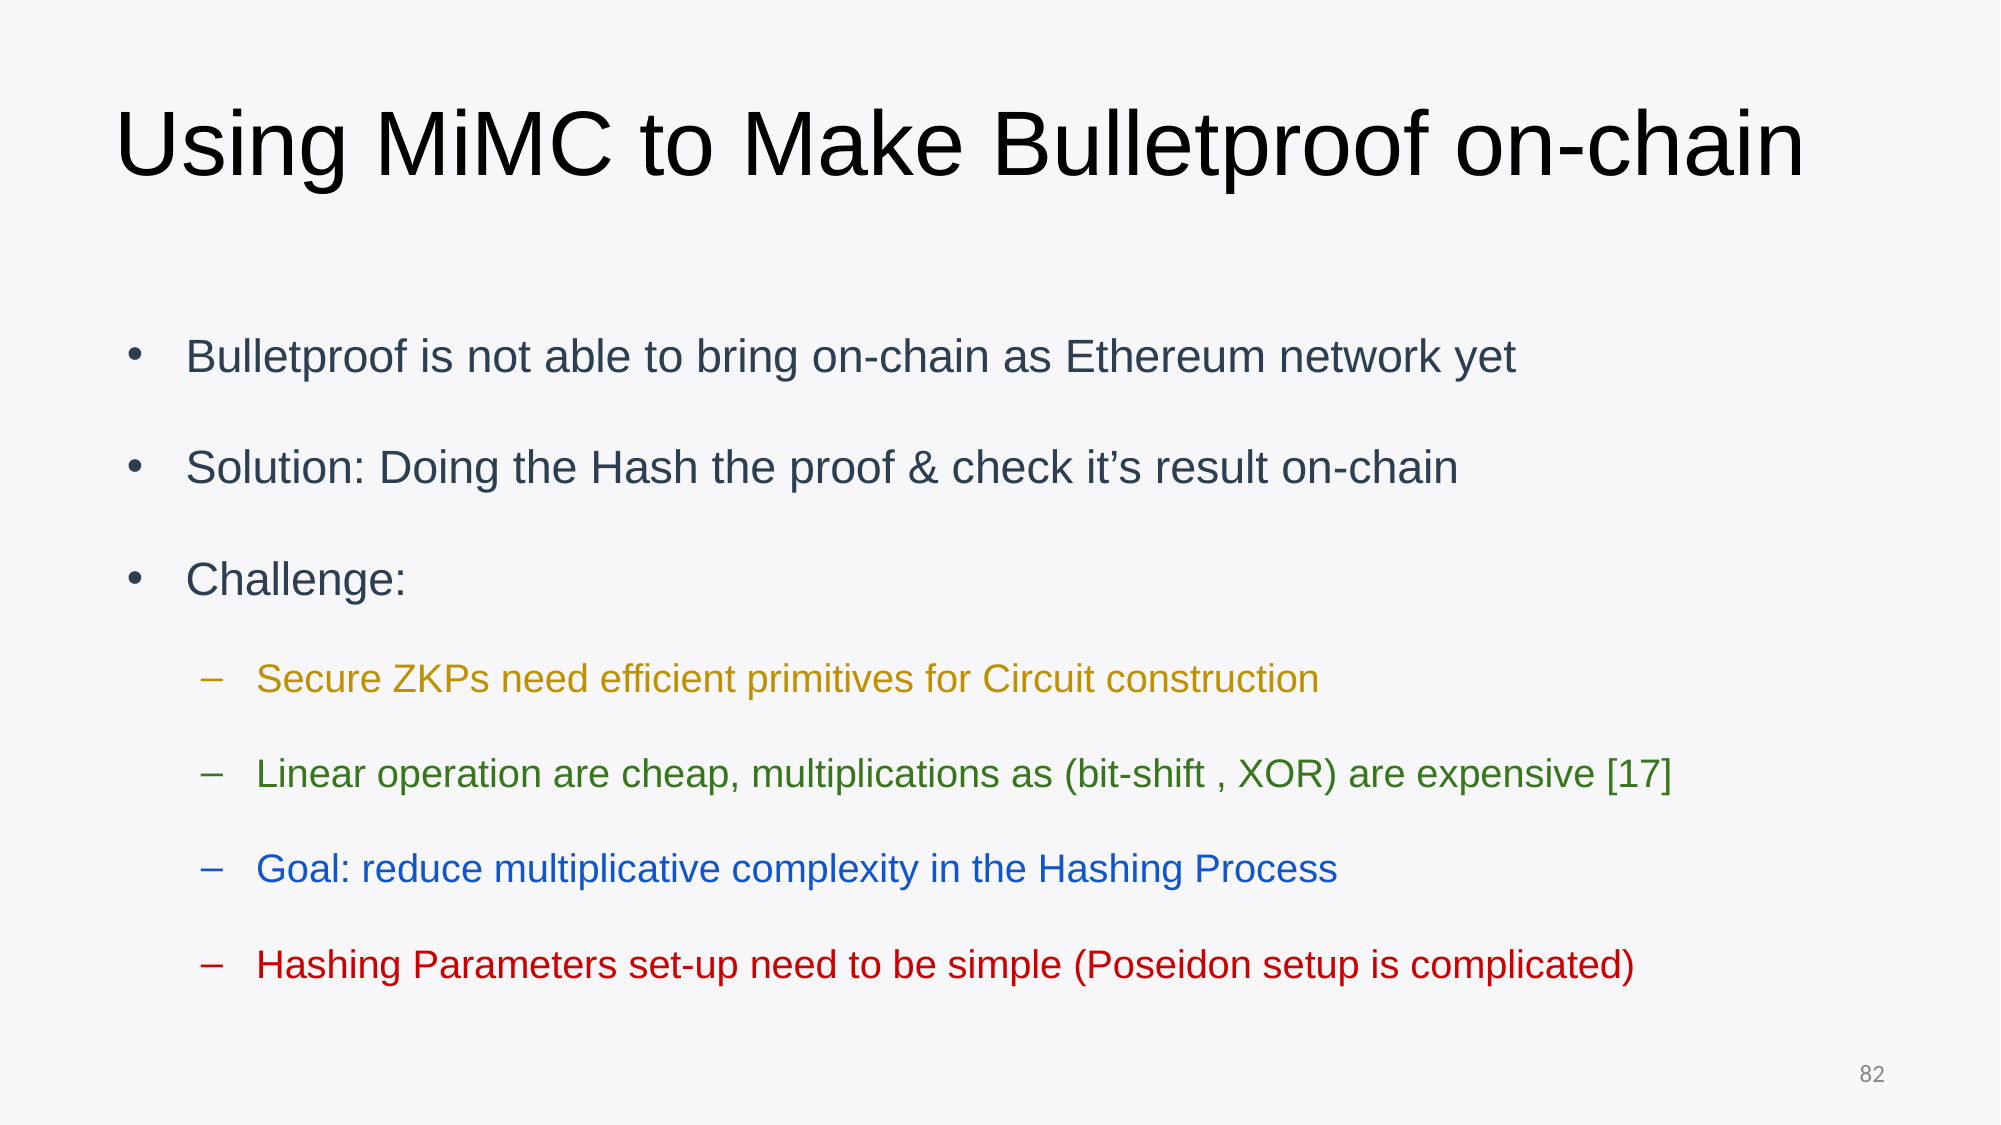

# Using MiMC to Make Bulletproof on-chain
Bulletproof is not able to bring on-chain as Ethereum network yet
Solution: Doing the Hash the proof & check it’s result on-chain
Challenge:
Secure ZKPs need efficient primitives for Circuit construction
Linear operation are cheap, multiplications as (bit-shift , XOR) are expensive [17]
Goal: reduce multiplicative complexity in the Hashing Process
Hashing Parameters set-up need to be simple (Poseidon setup is complicated)
82